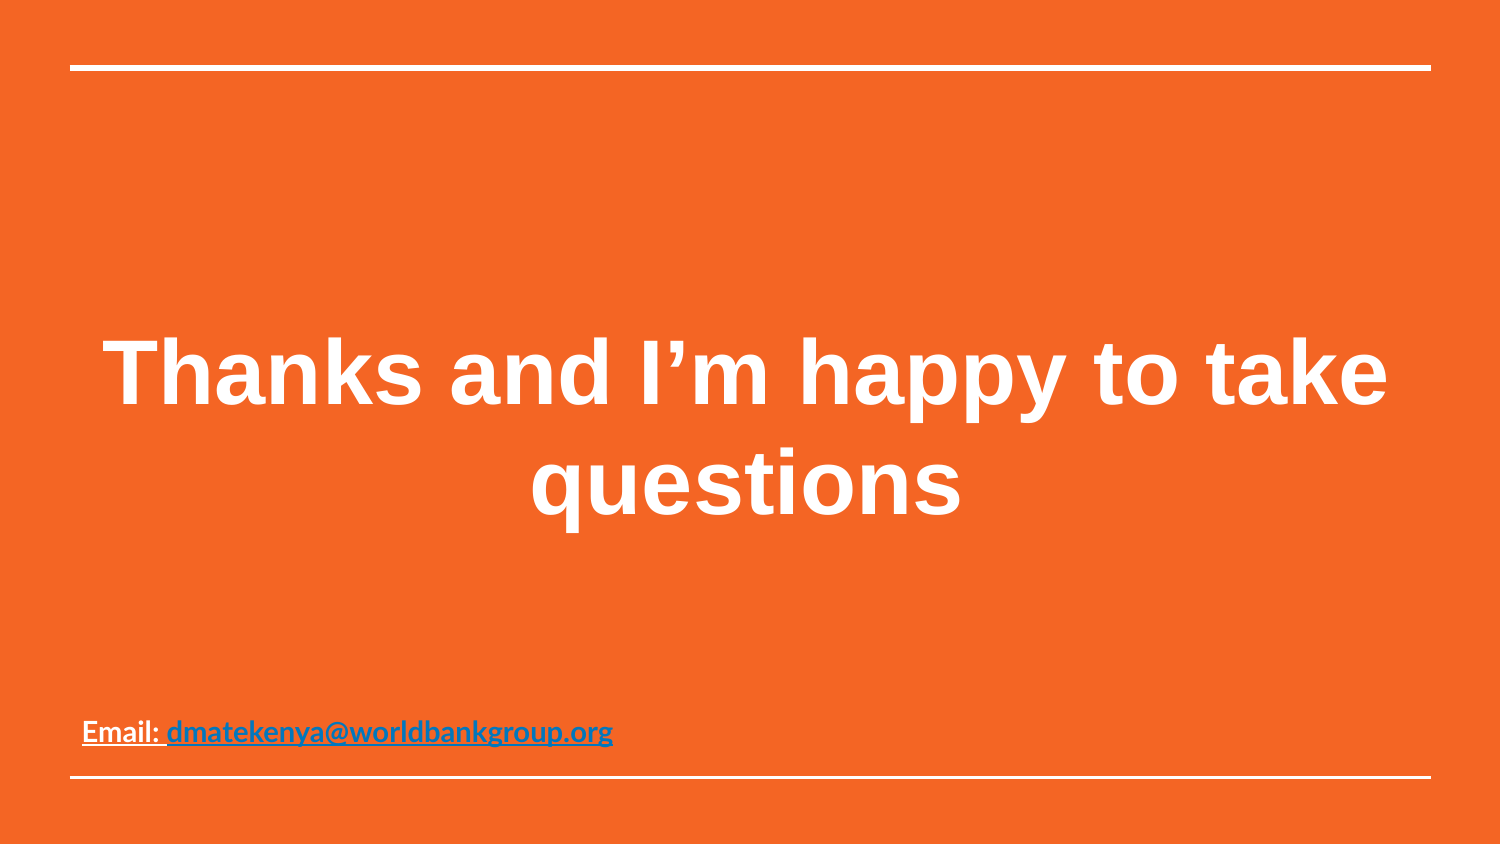

# Thanks and I’m happy to take questions
Email: dmatekenya@worldbankgroup.org